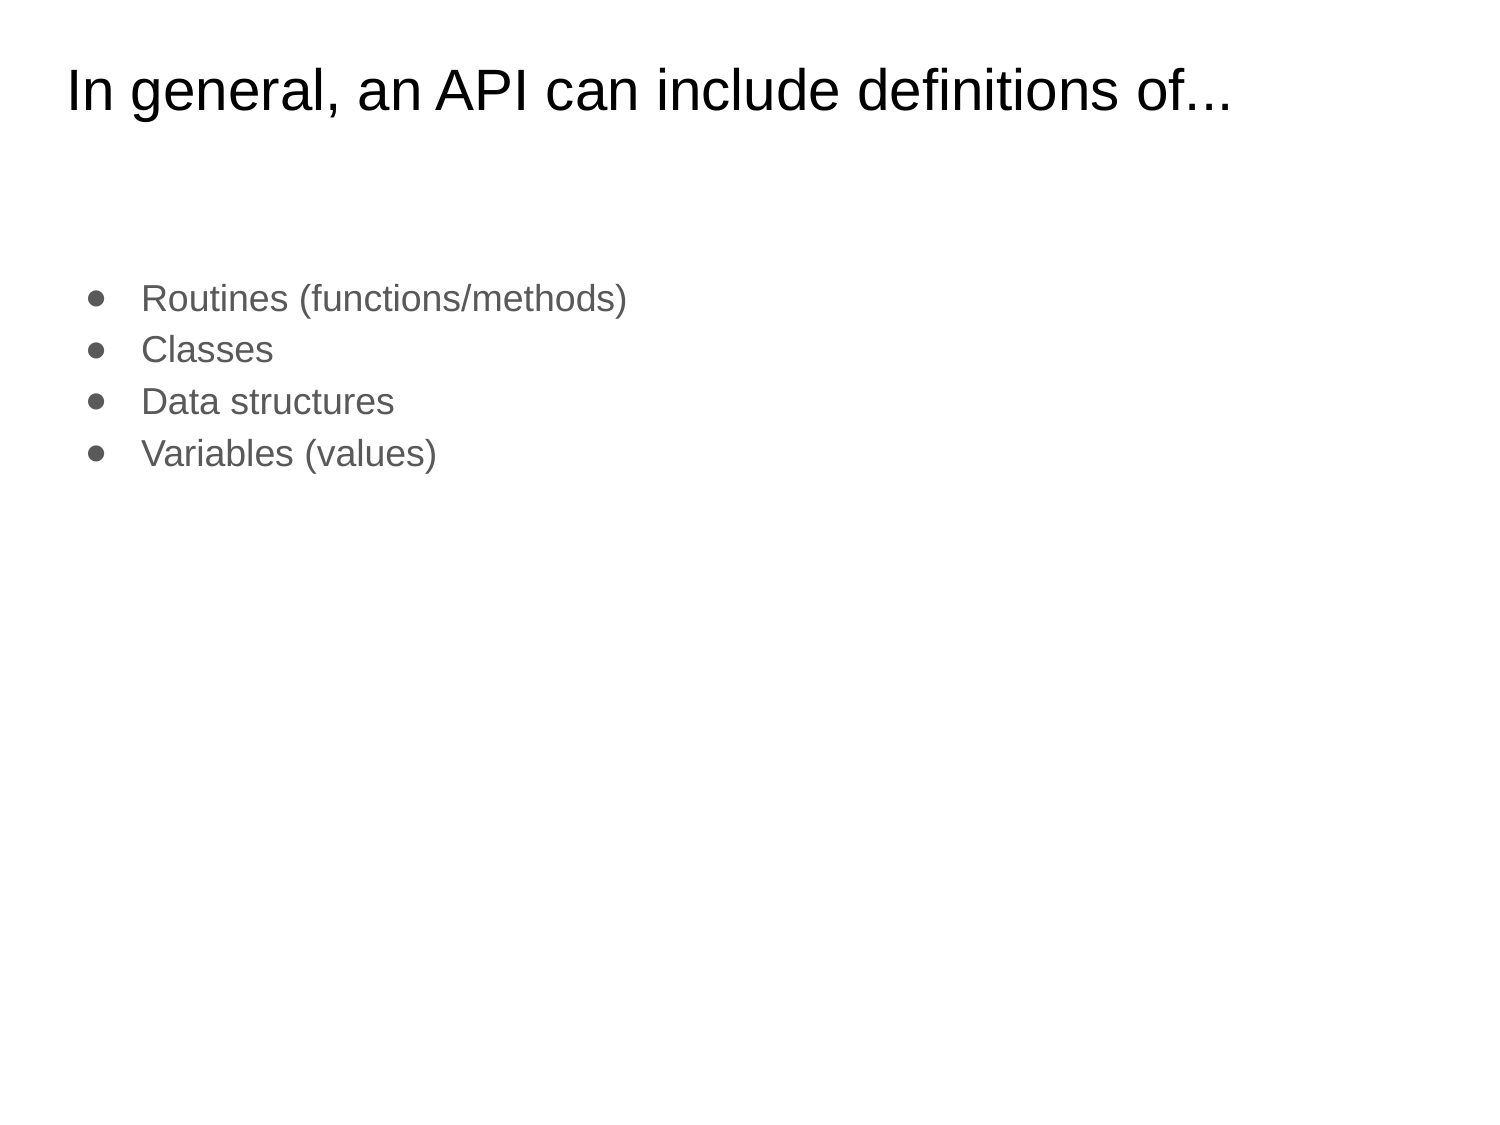

# In general, an API can include definitions of...
Routines (functions/methods)
Classes
Data structures
Variables (values)